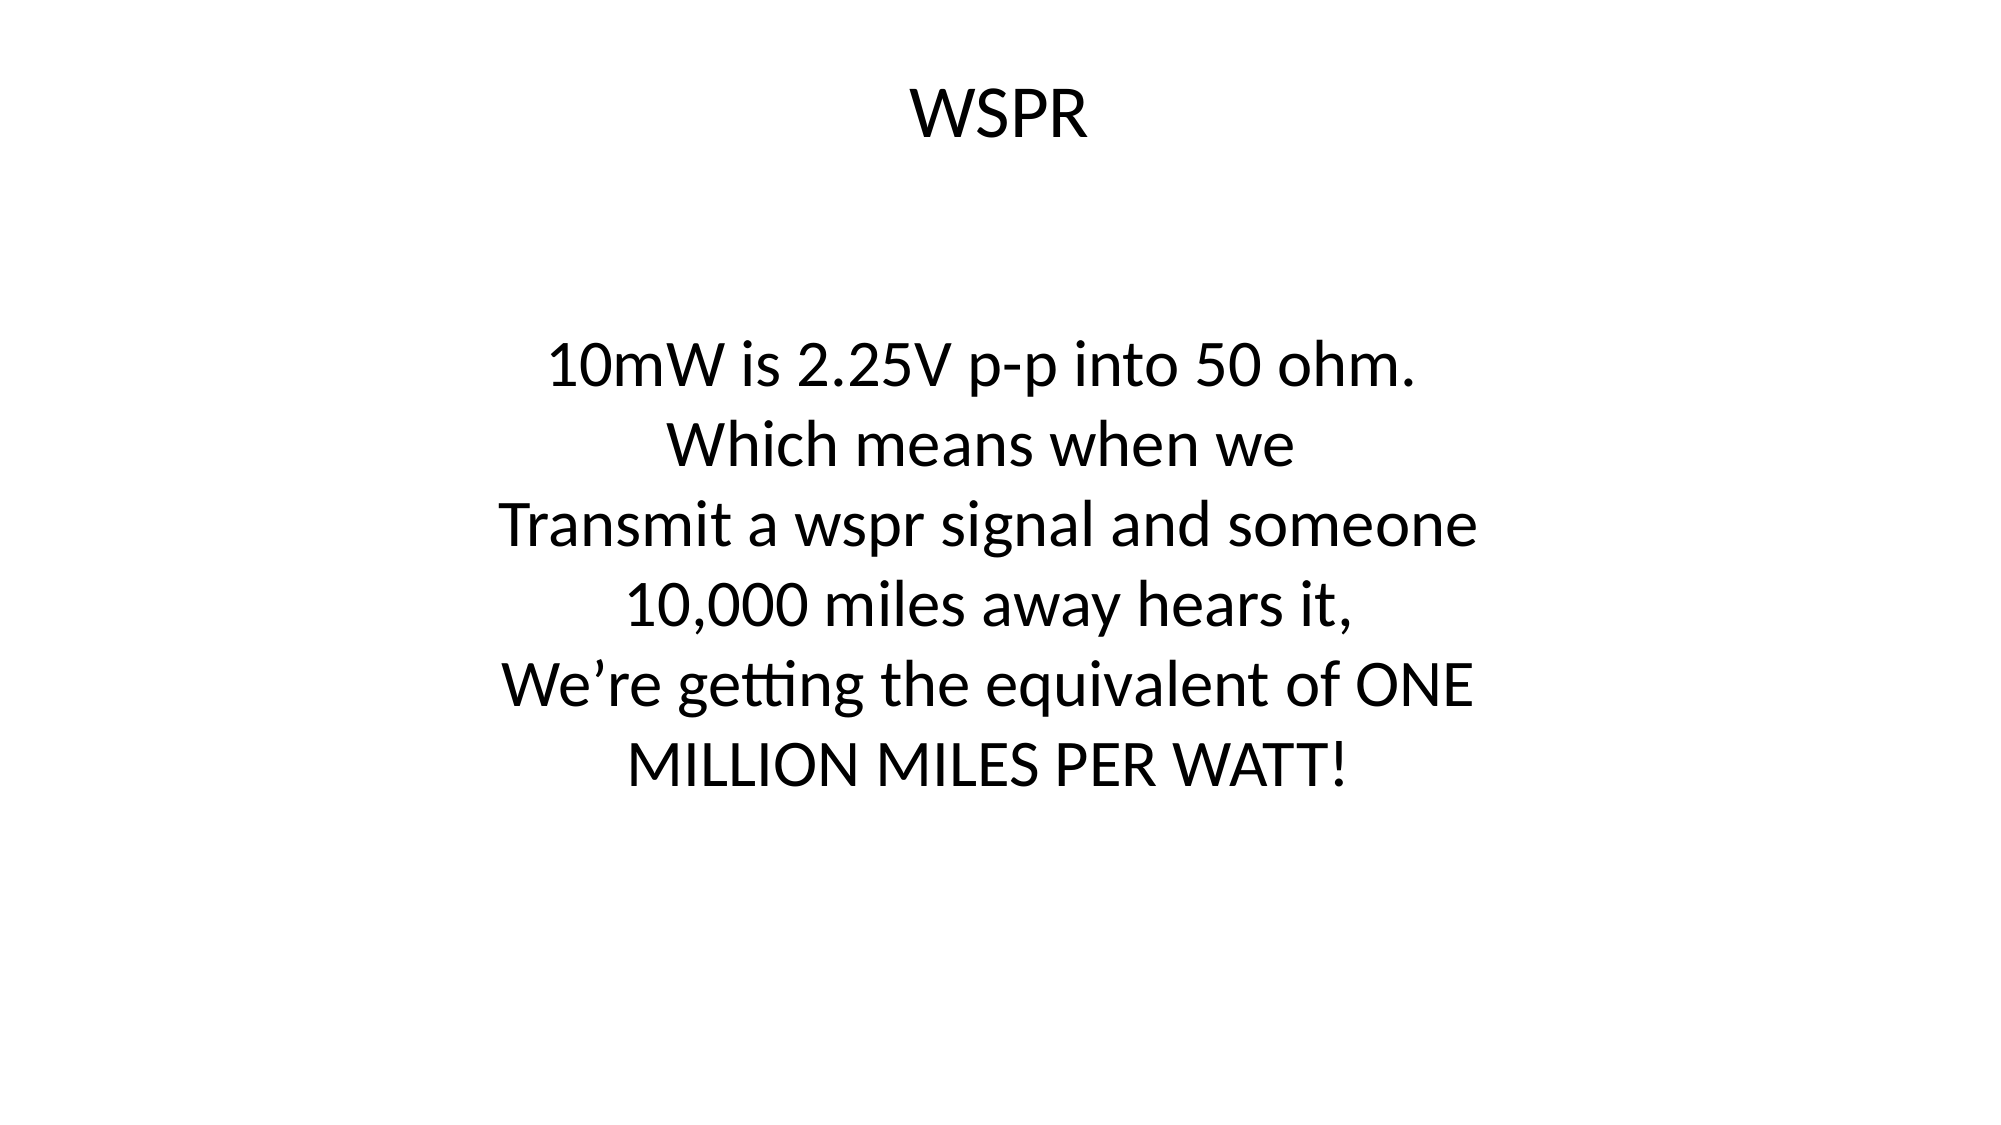

WSPR

10mW is 2.25V p-p into 50 ohm.  Which means when we
Transmit a wspr signal and someone 10,000 miles away hears it,
We’re getting the equivalent of ONE MILLION MILES PER WATT!